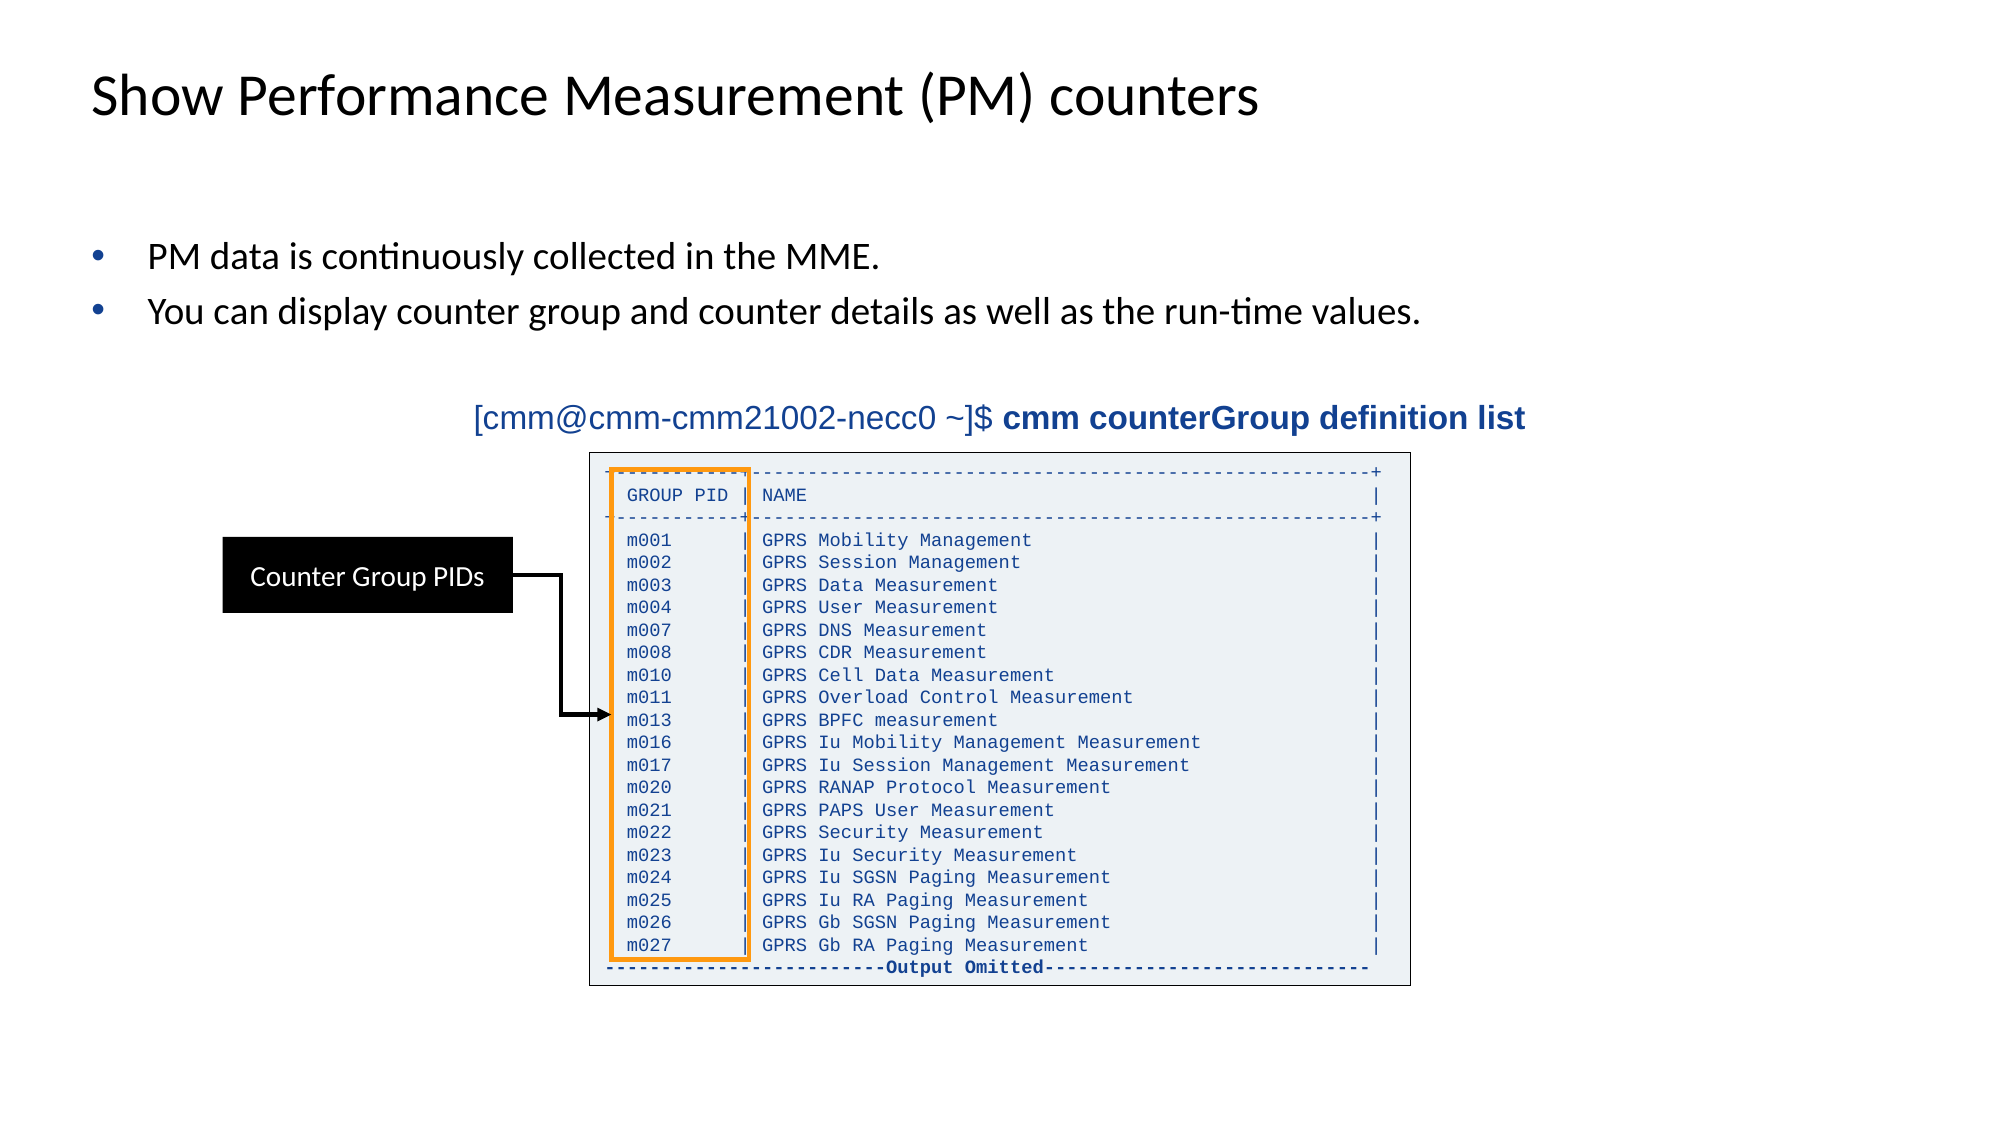

Slide excluded from Table of Contents
# Show Performance Measurement (PM) counters
PM data is continuously collected in the MME.
You can display counter group and counter details as well as the run-time values.

[cmm@cmm-cmm21002-necc0 ~]$ cmm counterGroup definition list
+-----------+-------------------------------------------------------+
| GROUP PID | NAME                                                  |
+-----------+-------------------------------------------------------+
| m001      | GPRS Mobility Management                              |
| m002      | GPRS Session Management                               |
| m003      | GPRS Data Measurement                                 |
| m004      | GPRS User Measurement                                 |
| m007      | GPRS DNS Measurement                                  |
| m008      | GPRS CDR Measurement                                  |
| m010      | GPRS Cell Data Measurement                            |
| m011      | GPRS Overload Control Measurement                     |
| m013      | GPRS BPFC measurement                                 |
| m016      | GPRS Iu Mobility Management Measurement               |
| m017      | GPRS Iu Session Management Measurement                |
| m020      | GPRS RANAP Protocol Measurement                       |
| m021      | GPRS PAPS User Measurement                            |
| m022      | GPRS Security Measurement                             |
| m023      | GPRS Iu Security Measurement                          |
| m024      | GPRS Iu SGSN Paging Measurement                       |
| m025      | GPRS Iu RA Paging Measurement                         |
| m026      | GPRS Gb SGSN Paging Measurement                       |
| m027      | GPRS Gb RA Paging Measurement                         |
-------------------------Output Omitted-----------------------------

Counter Group PIDs